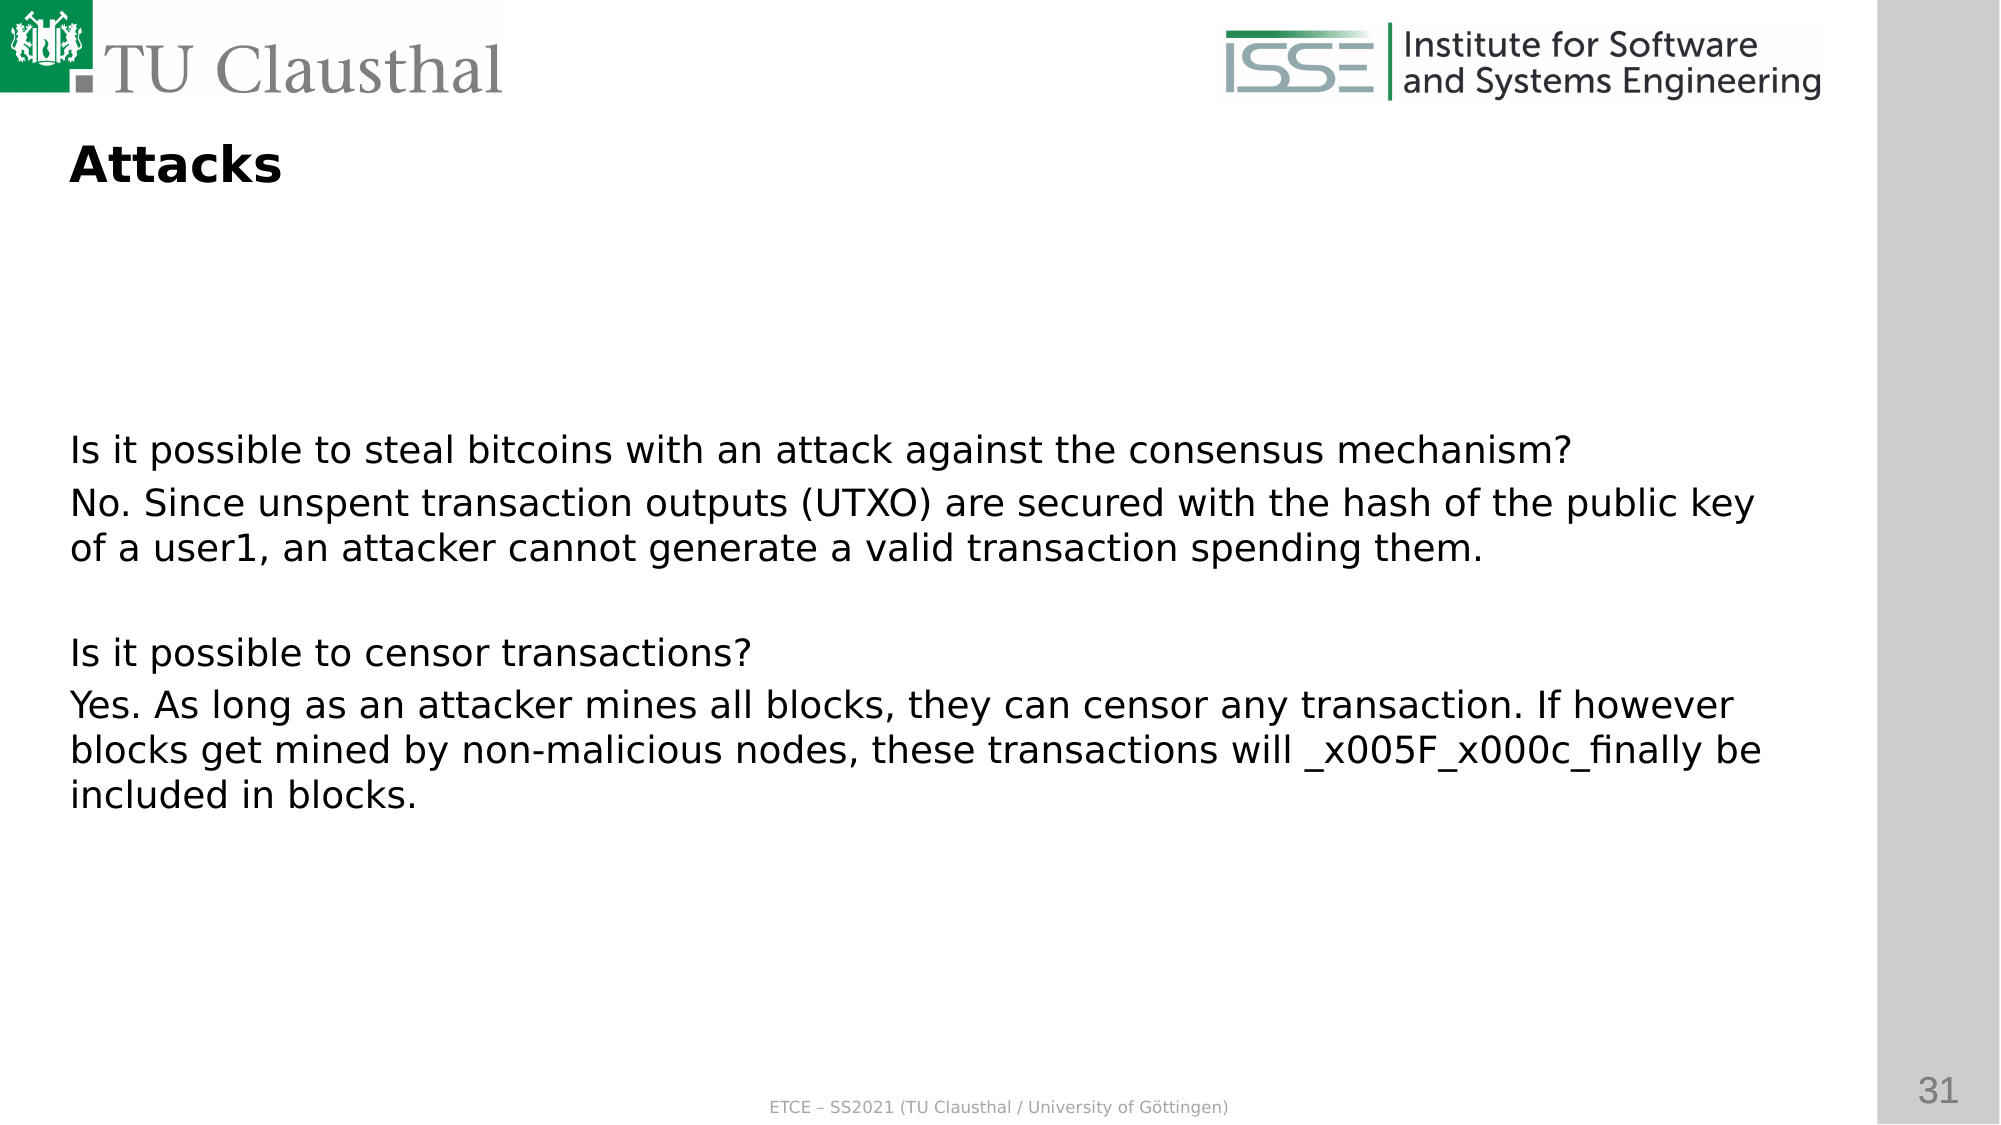

Attacks
Is it possible to steal bitcoins with an attack against the consensus mechanism?
No. Since unspent transaction outputs (UTXO) are secured with the hash of the public key of a user1, an attacker cannot generate a valid transaction spending them.

Is it possible to censor transactions?
Yes. As long as an attacker mines all blocks, they can censor any transaction. If however blocks get mined by non-malicious nodes, these transactions will _x005F_x000c_finally be included in blocks.
ETCE – SS2021 (TU Clausthal / University of Göttingen)